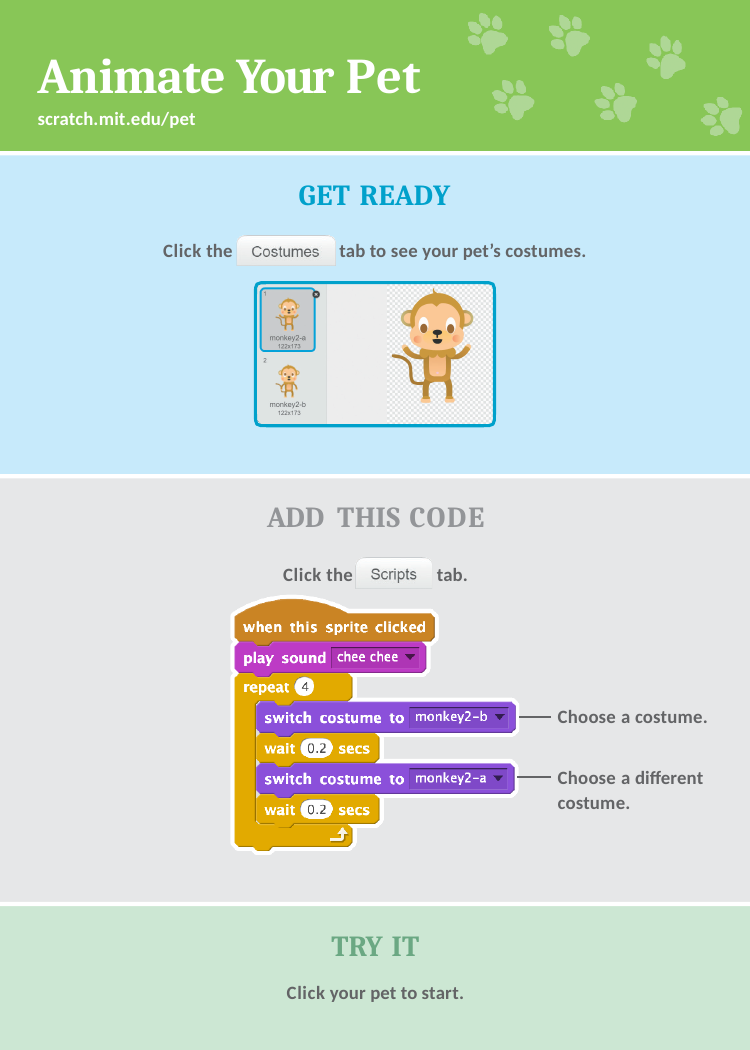

# Animate Your Pet
scratch.mit.edu/pet

GET READY

Click the
tab to see your pet’s costumes.

ADD  THIS CODE

Click the	tab.

Choose a costume.

Choose a different
costume.

TRY IT
Click your pet to start.